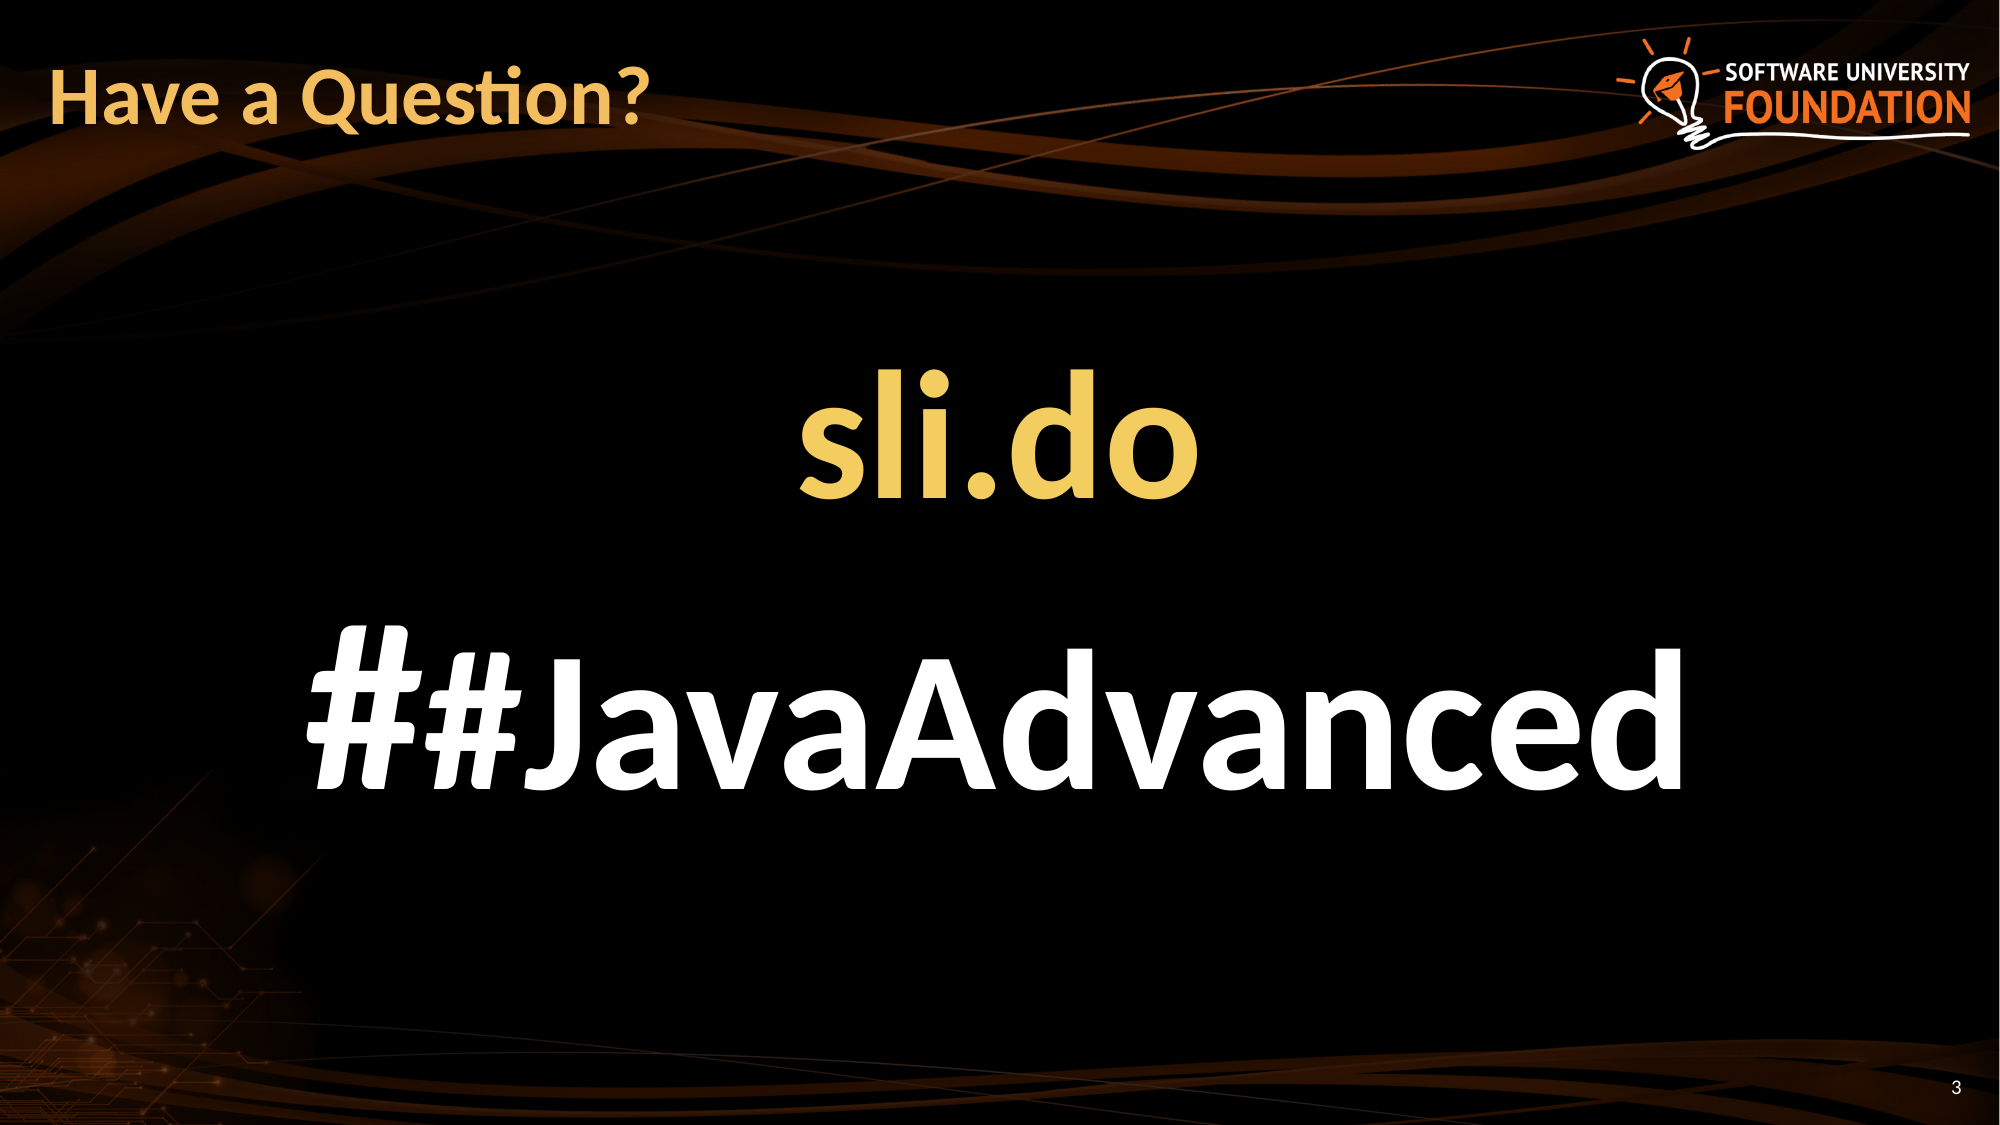

# Have a Question?

sli.do
##JavaAdvanced
3